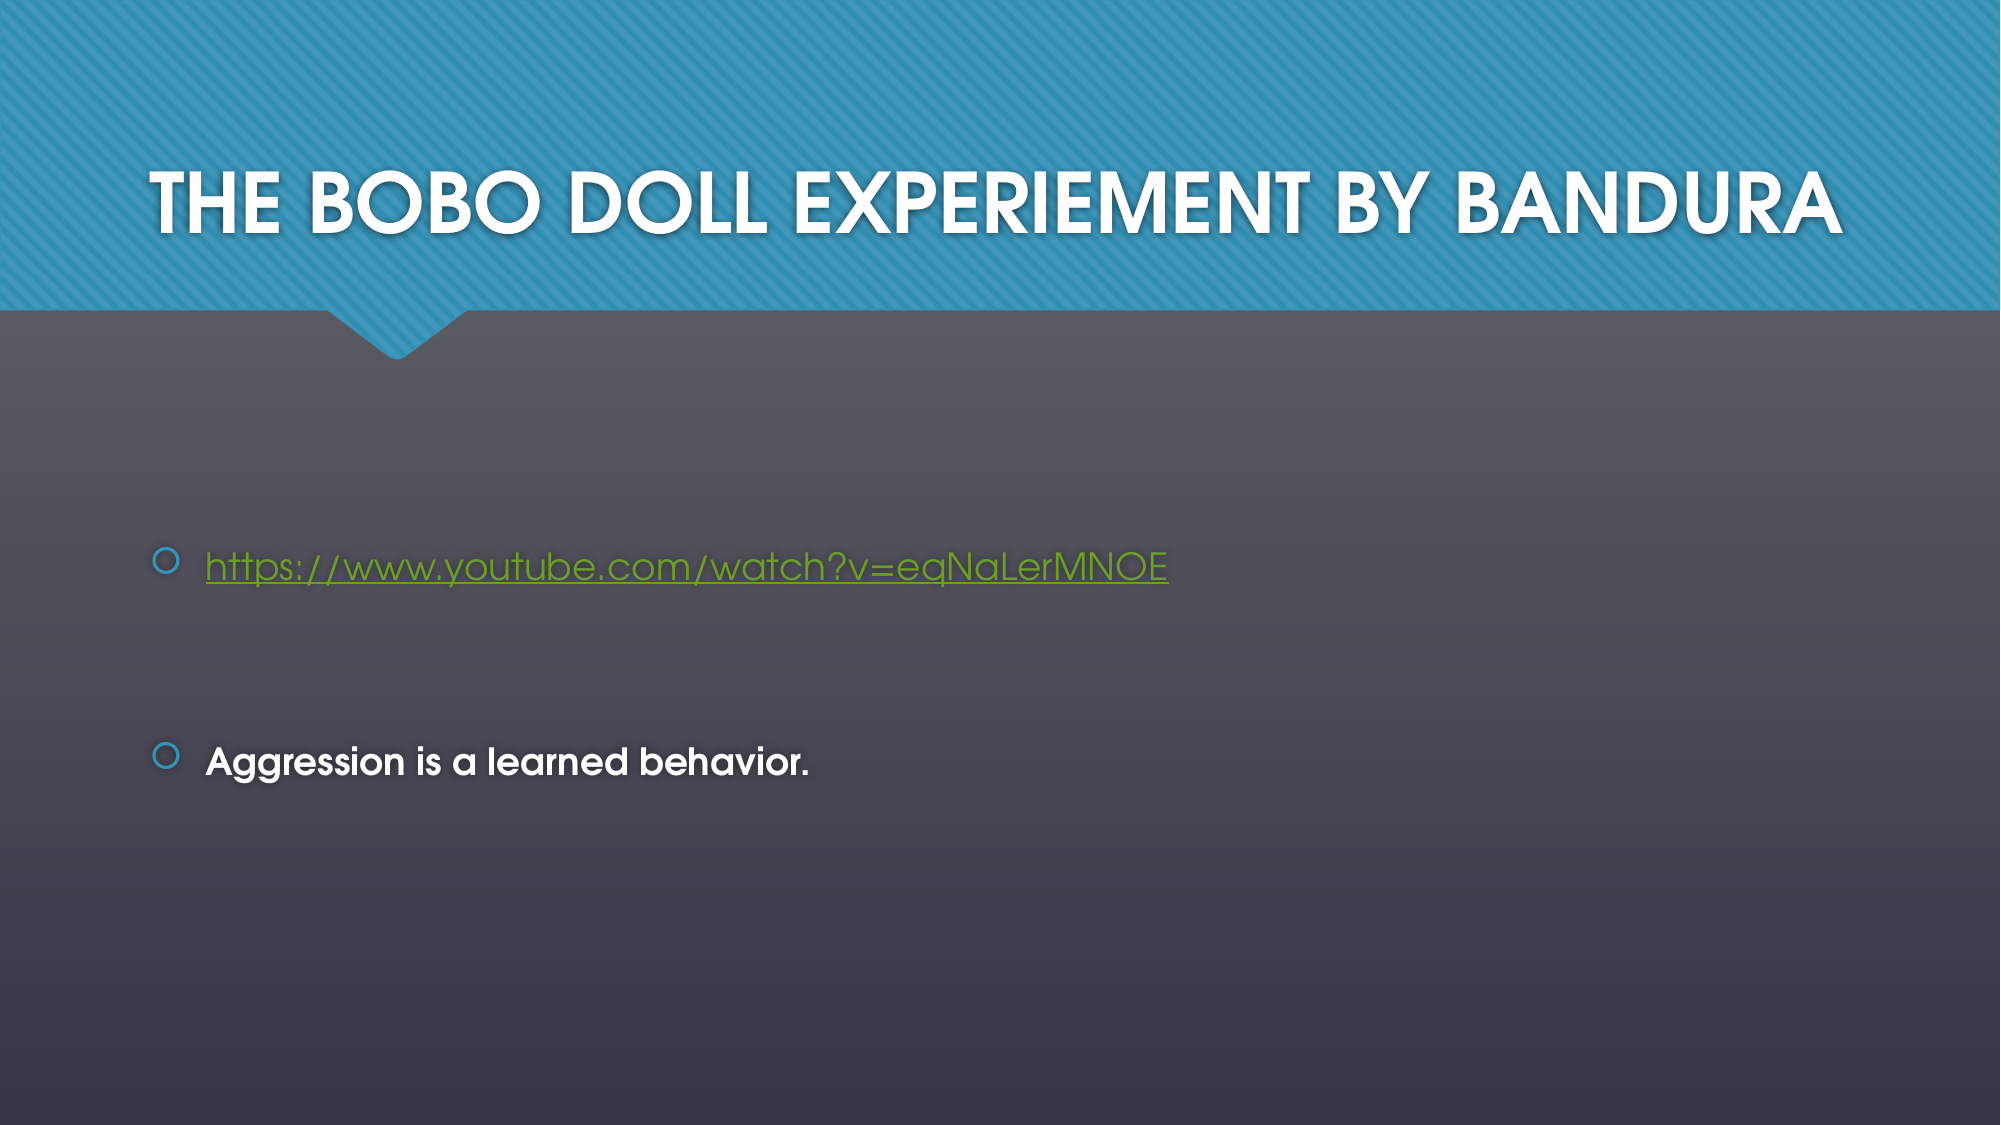

# THE BOBO DOLL EXPERIEMENT BY BANDURA
https://www.youtube.com/watch?v=eqNaLerMNOE

Aggression is a learned behavior.